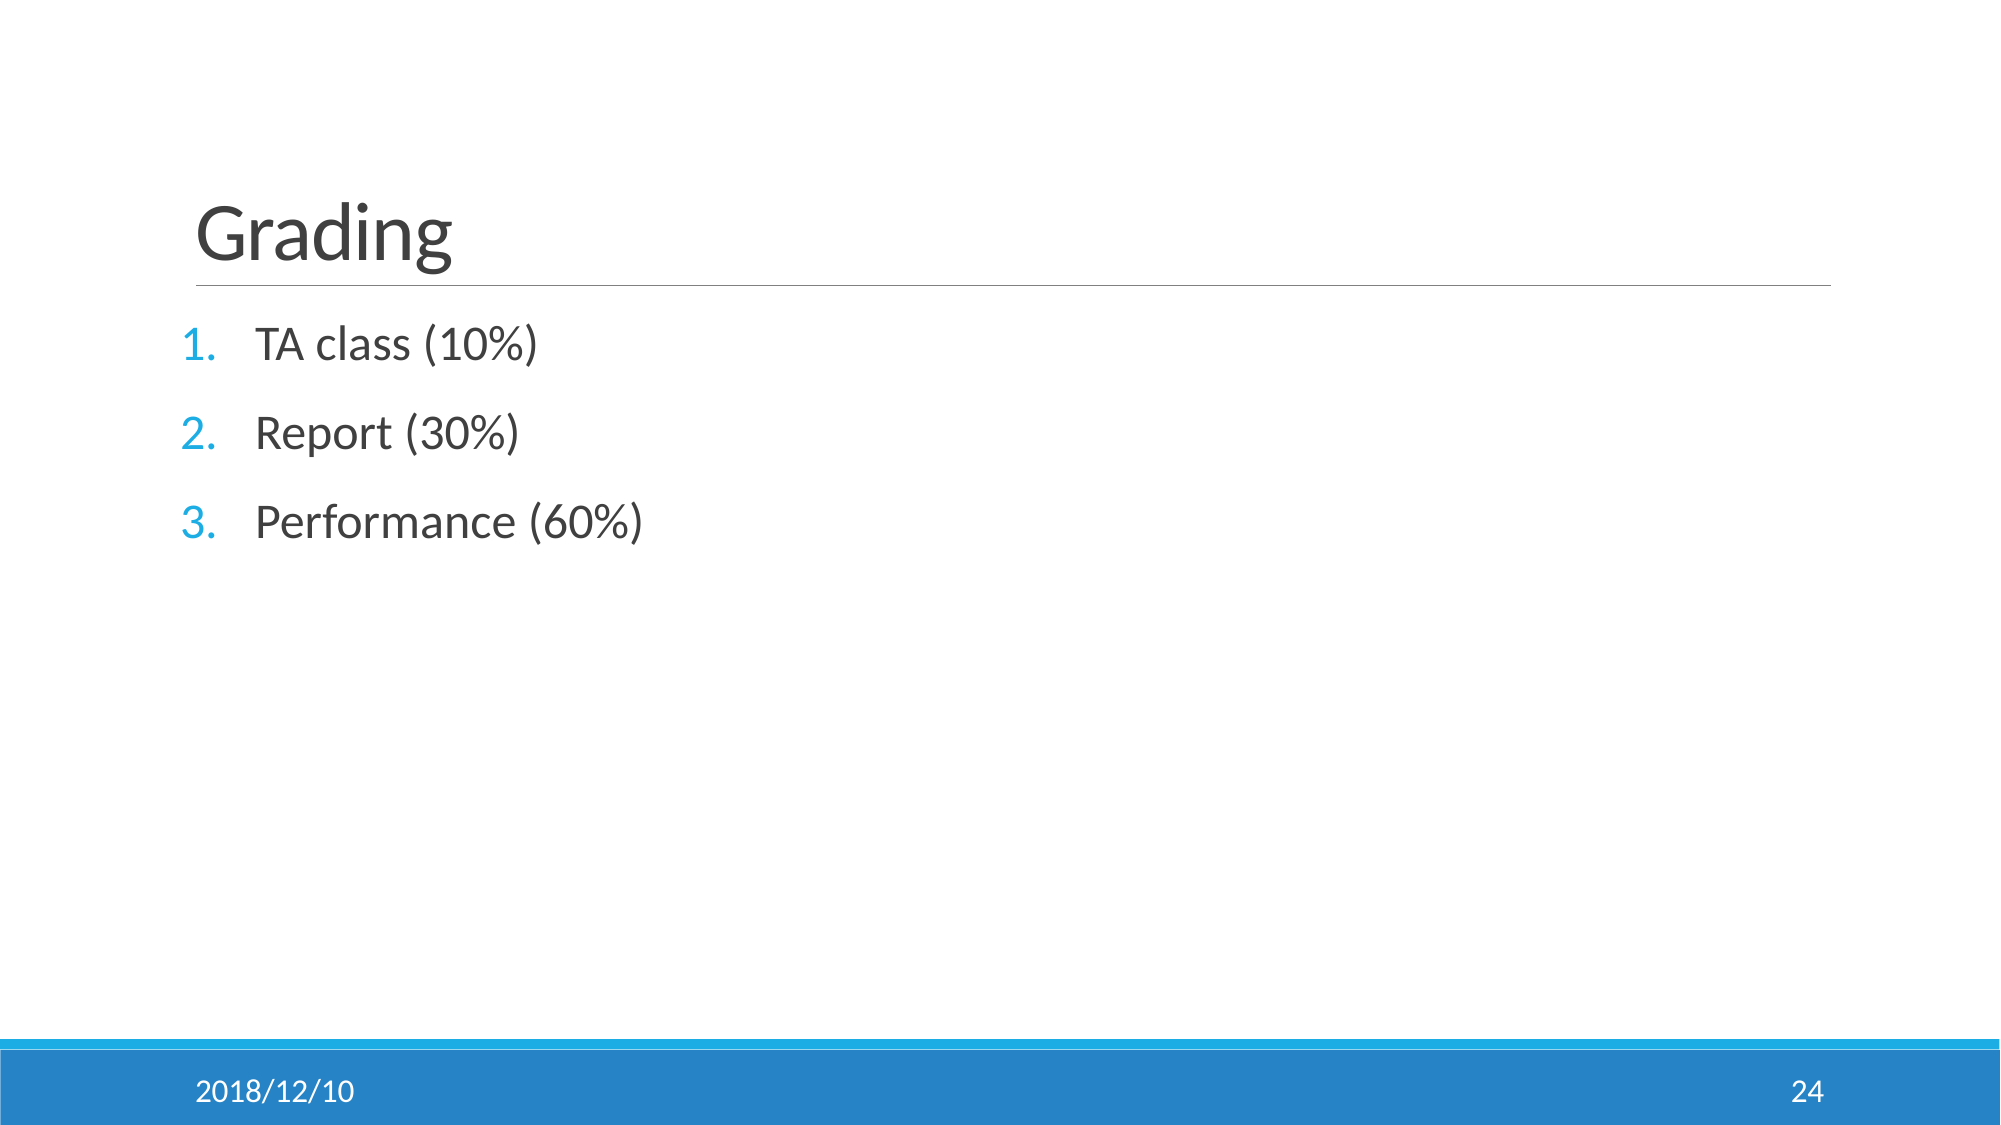

# Grading
TA class (10%)
Report (30%)
Performance (60%)
2018/12/10
24